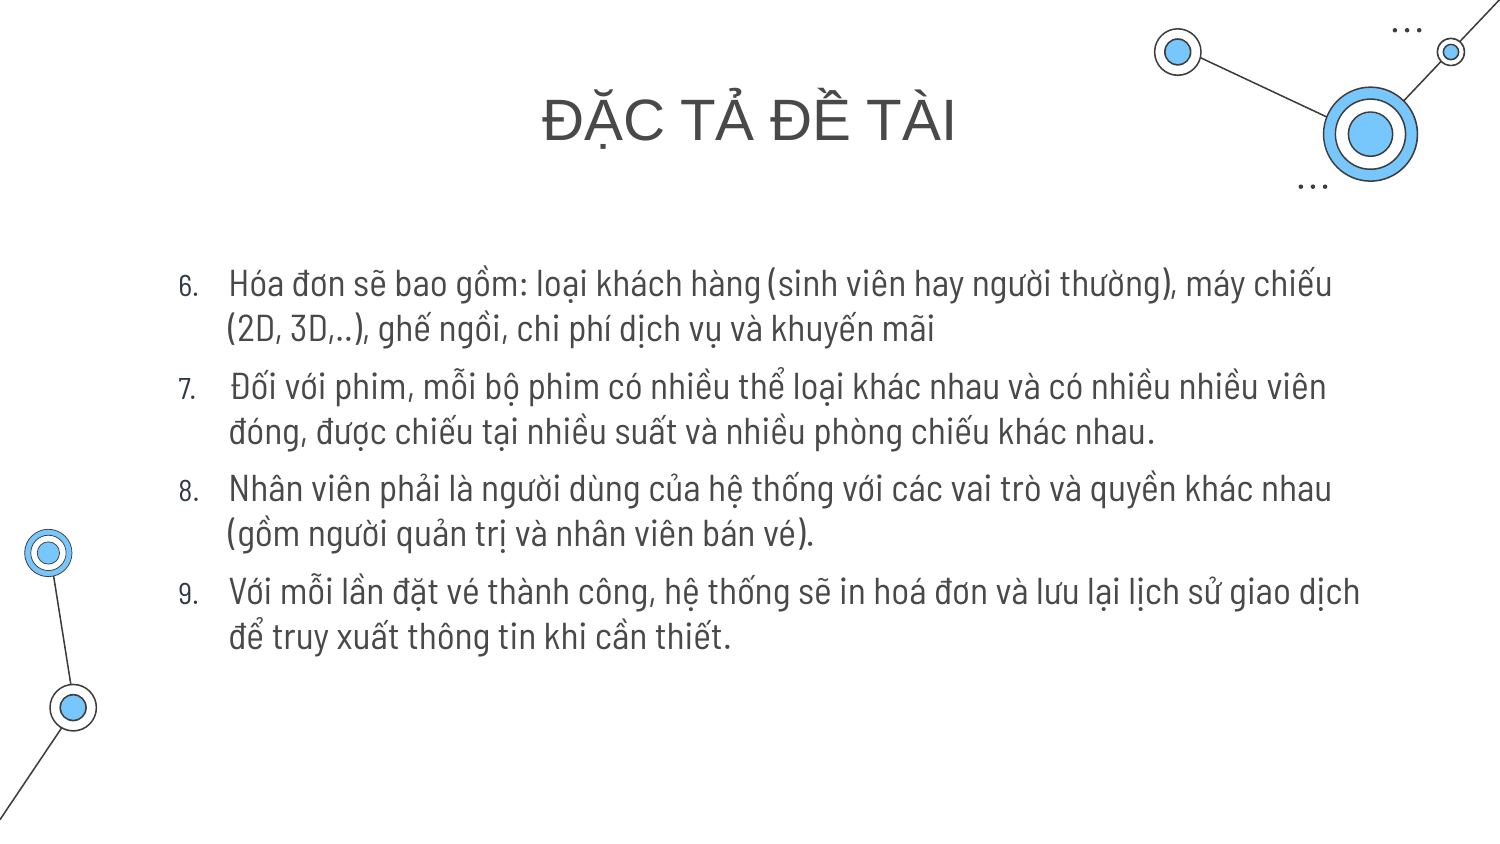

# ĐẶC TẢ ĐỀ TÀI
Hóa đơn sẽ bao gồm: loại khách hàng (sinh viên hay người thường), máy chiếu (2D, 3D,..), ghế ngồi, chi phí dịch vụ và khuyến mãi
Đối với phim, mỗi bộ phim có nhiều thể loại khác nhau và có nhiều nhiều viên đóng, được chiếu tại nhiều suất và nhiều phòng chiếu khác nhau.
Nhân viên phải là người dùng của hệ thống với các vai trò và quyền khác nhau (gồm người quản trị và nhân viên bán vé).
Với mỗi lần đặt vé thành công, hệ thống sẽ in hoá đơn và lưu lại lịch sử giao dịch để truy xuất thông tin khi cần thiết.